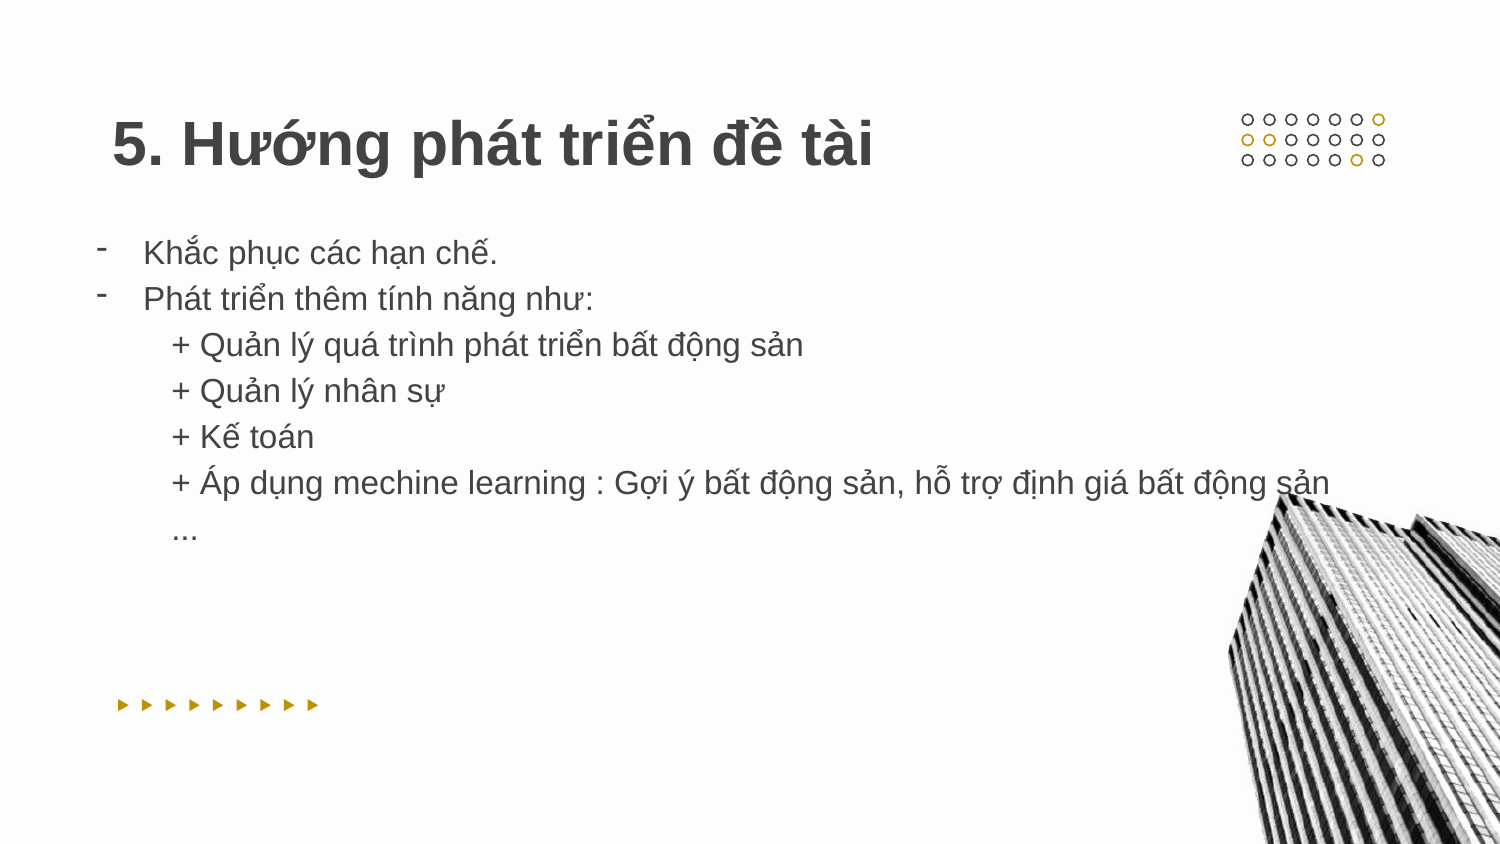

# 5. Hướng phát triển đề tài
Khắc phục các hạn chế.
Phát triển thêm tính năng như:
+ Quản lý quá trình phát triển bất động sản
+ Quản lý nhân sự
+ Kế toán
+ Áp dụng mechine learning : Gợi ý bất động sản, hỗ trợ định giá bất động sản
...